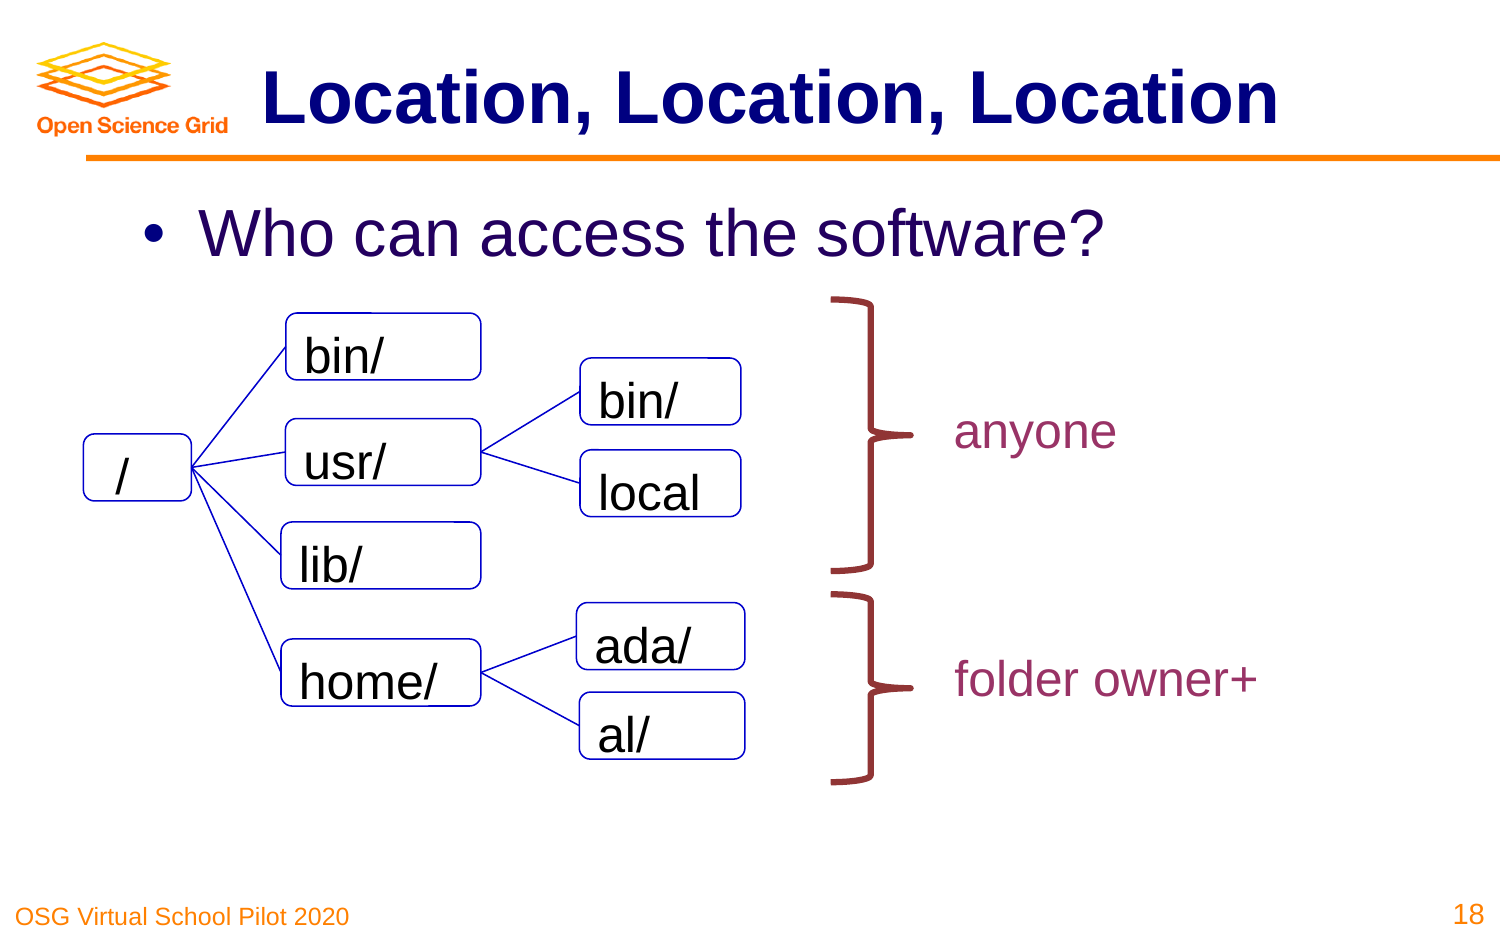

# Location, Location, Location
Who can access the software?

bin/
bin/
anyone
usr/
 /
local
lib/

ada/
home/
folder owner+
al/
18